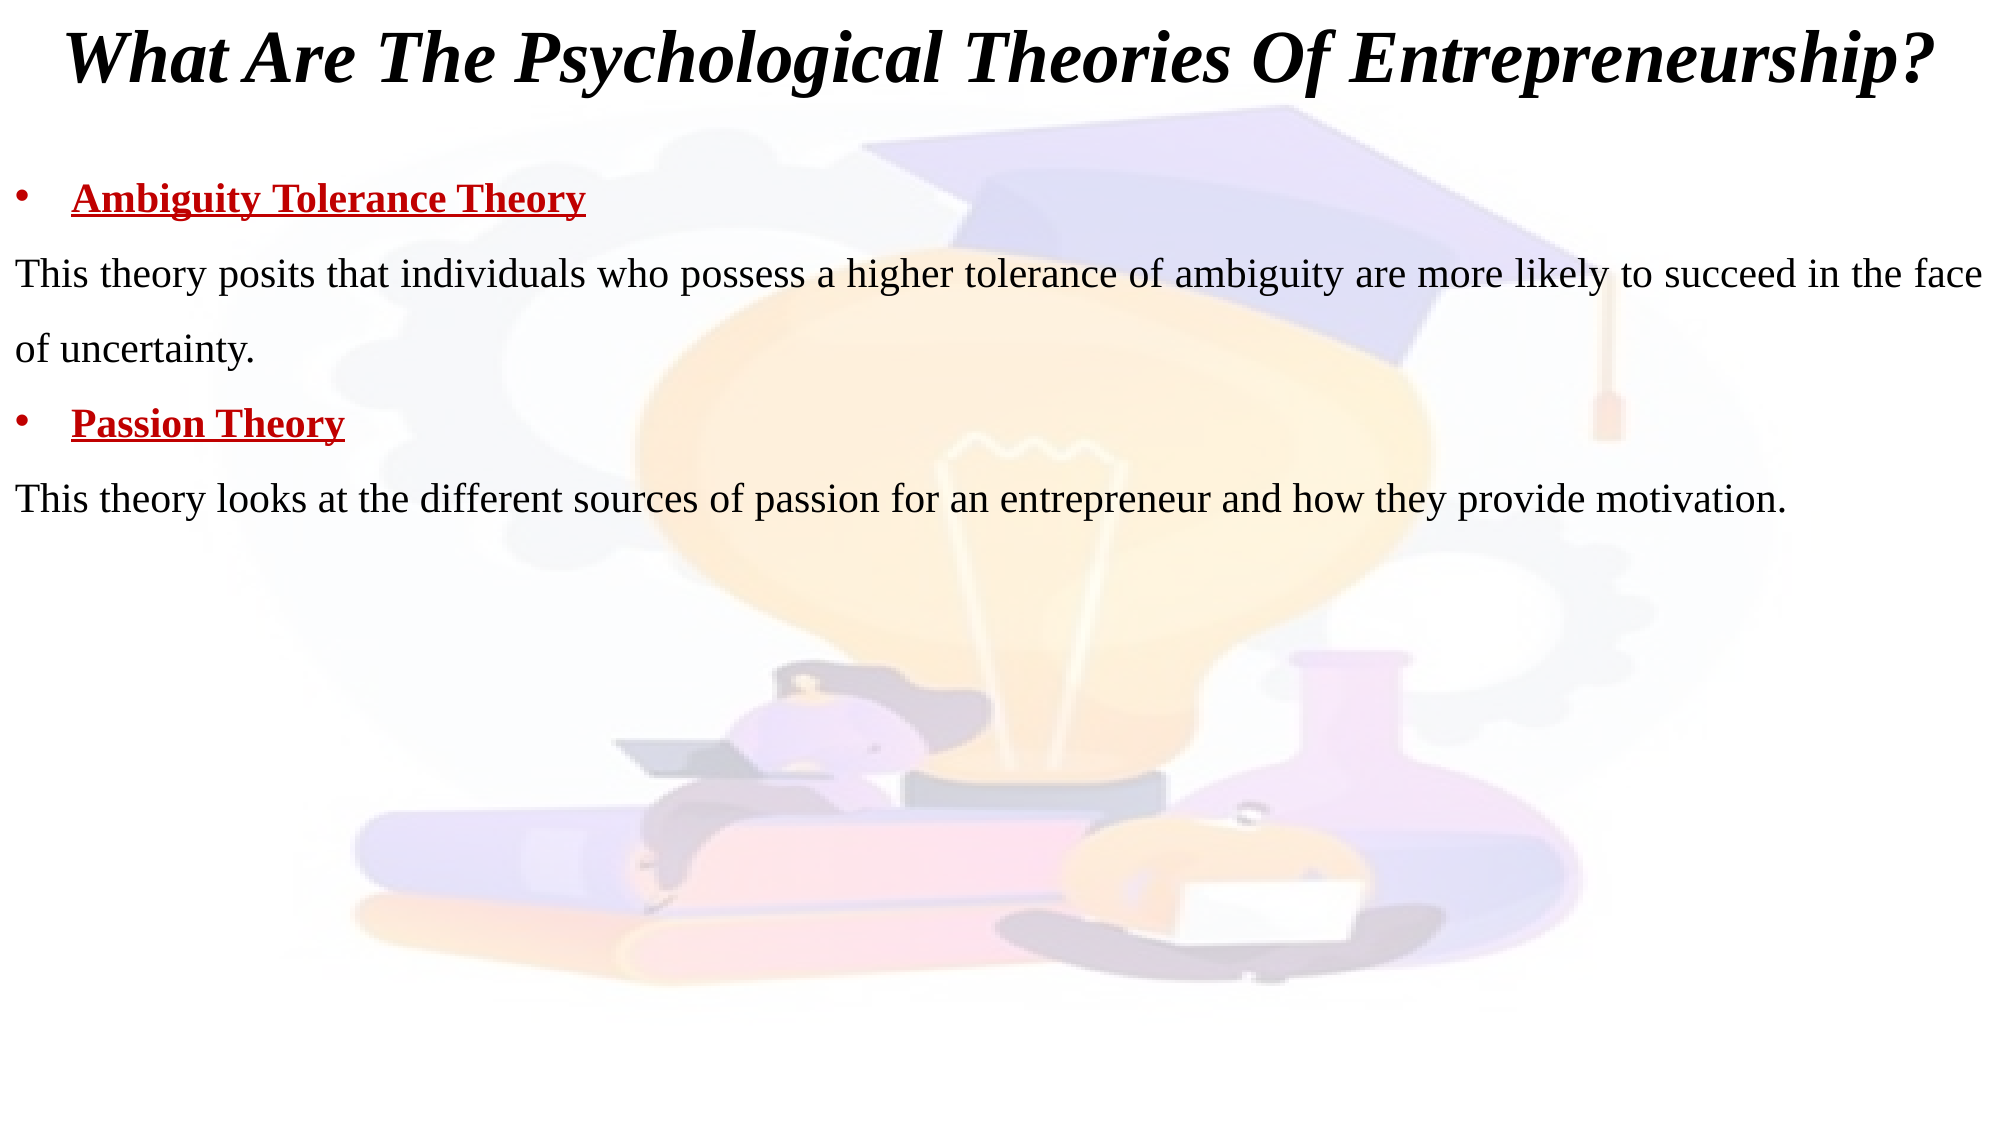

What Are The Psychological Theories Of Entrepreneurship?
Ambiguity Tolerance Theory
This theory posits that individuals who possess a higher tolerance of ambiguity are more likely to succeed in the face of uncertainty.
Passion Theory
This theory looks at the different sources of passion for an entrepreneur and how they provide motivation.